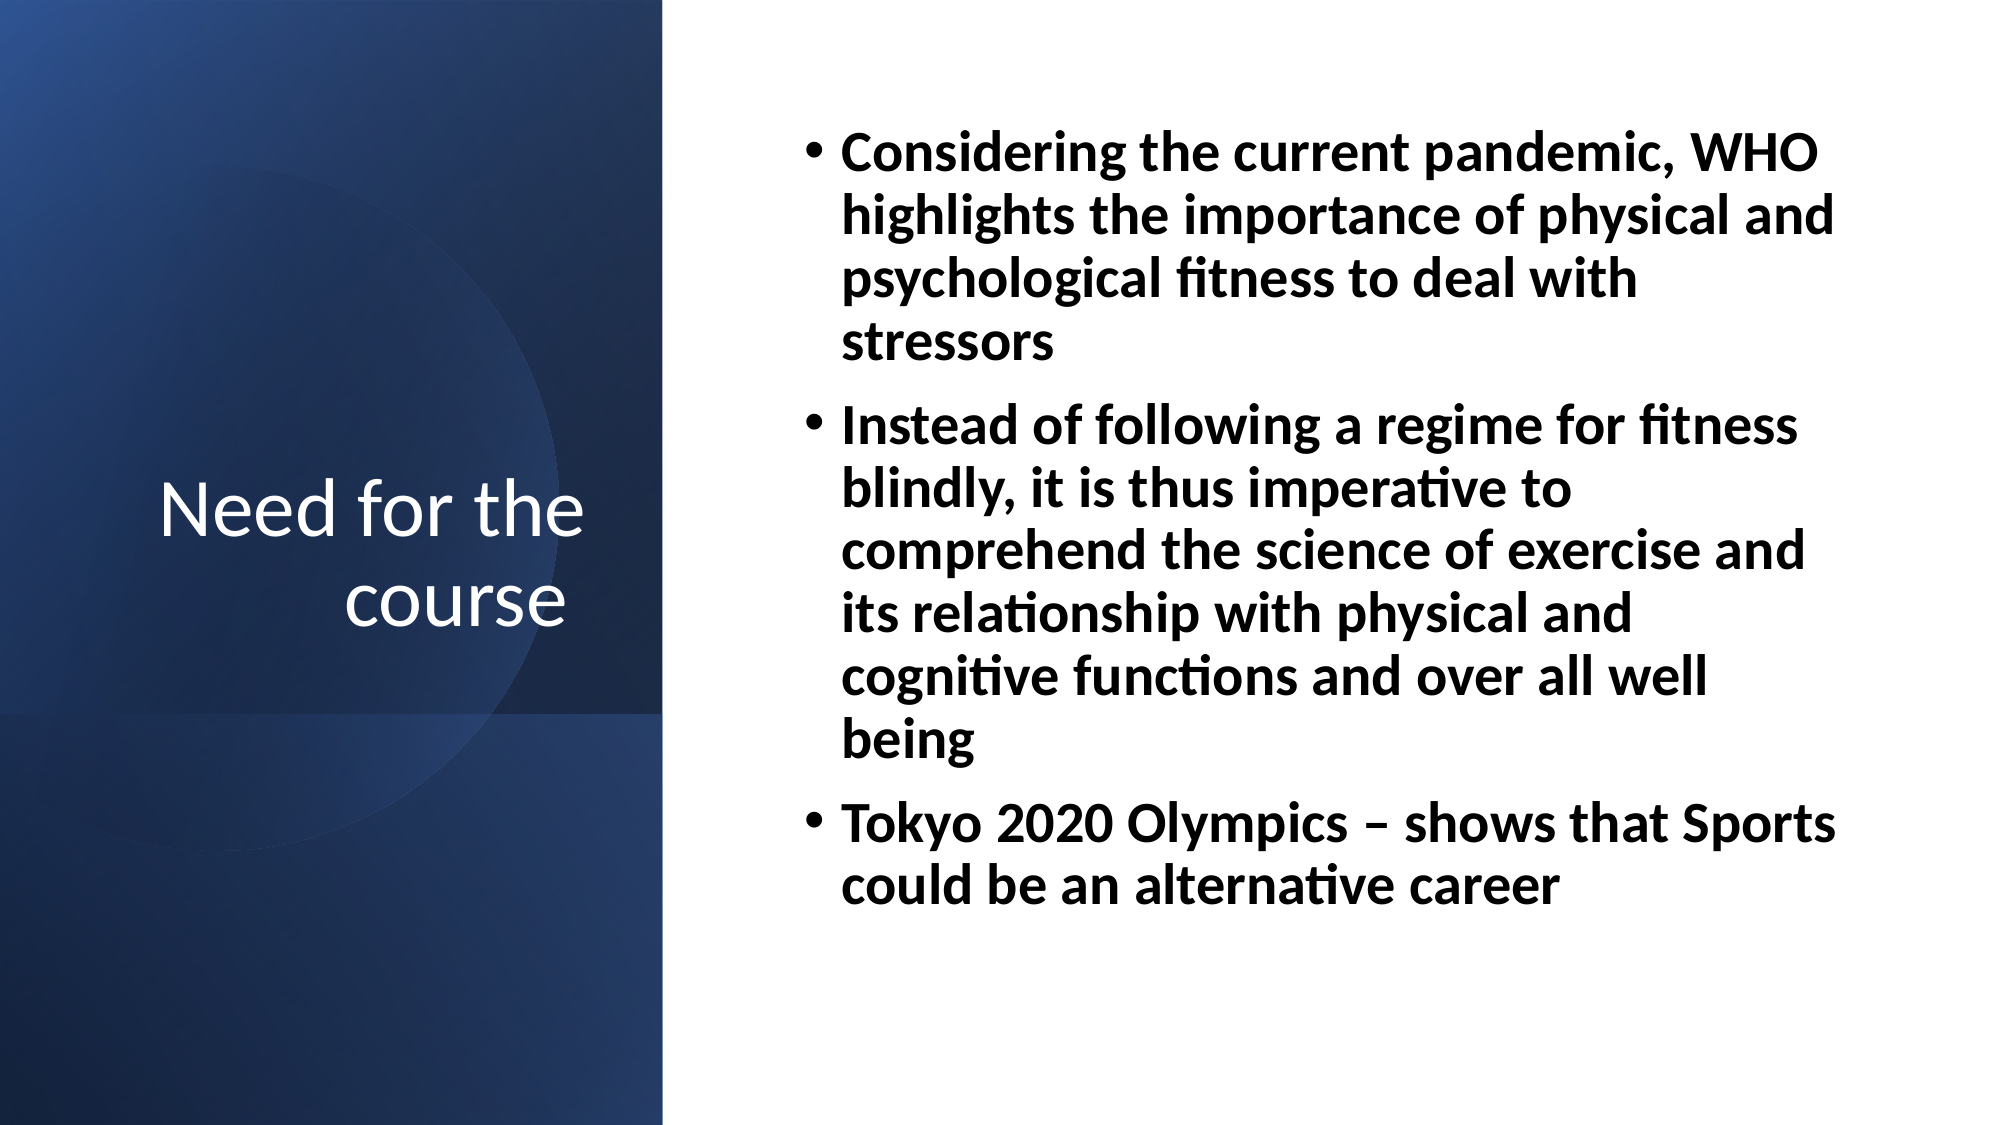

# Need for the course
Considering the current pandemic, WHO highlights the importance of physical and psychological fitness to deal with stressors
Instead of following a regime for fitness blindly, it is thus imperative to comprehend the science of exercise and its relationship with physical and cognitive functions and over all well being
Tokyo 2020 Olympics – shows that Sports could be an alternative career